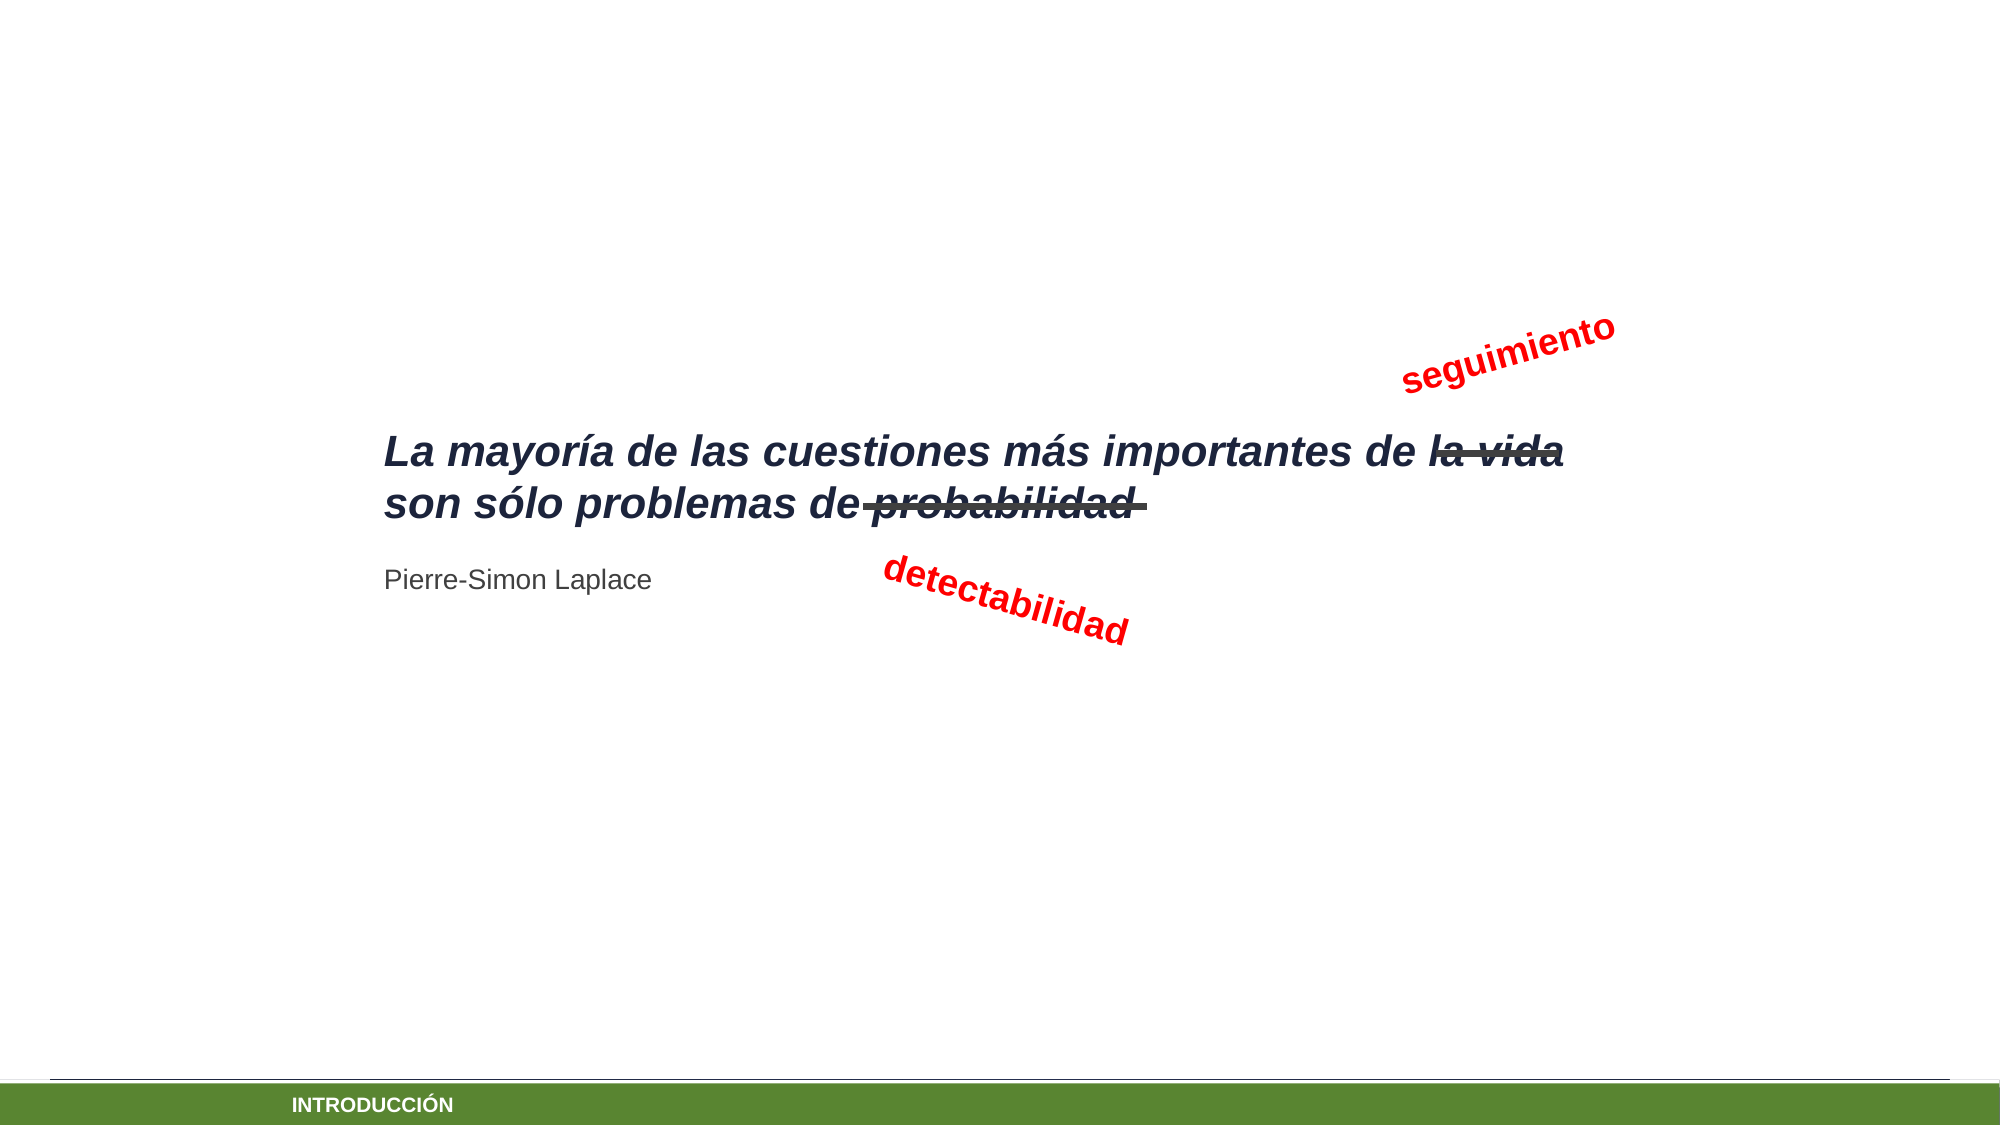

seguimiento
La mayoría de las cuestiones más importantes de la vida son sólo problemas de probabilidad

Pierre-Simon Laplace
detectabilidad
INTRODUCCIÓN